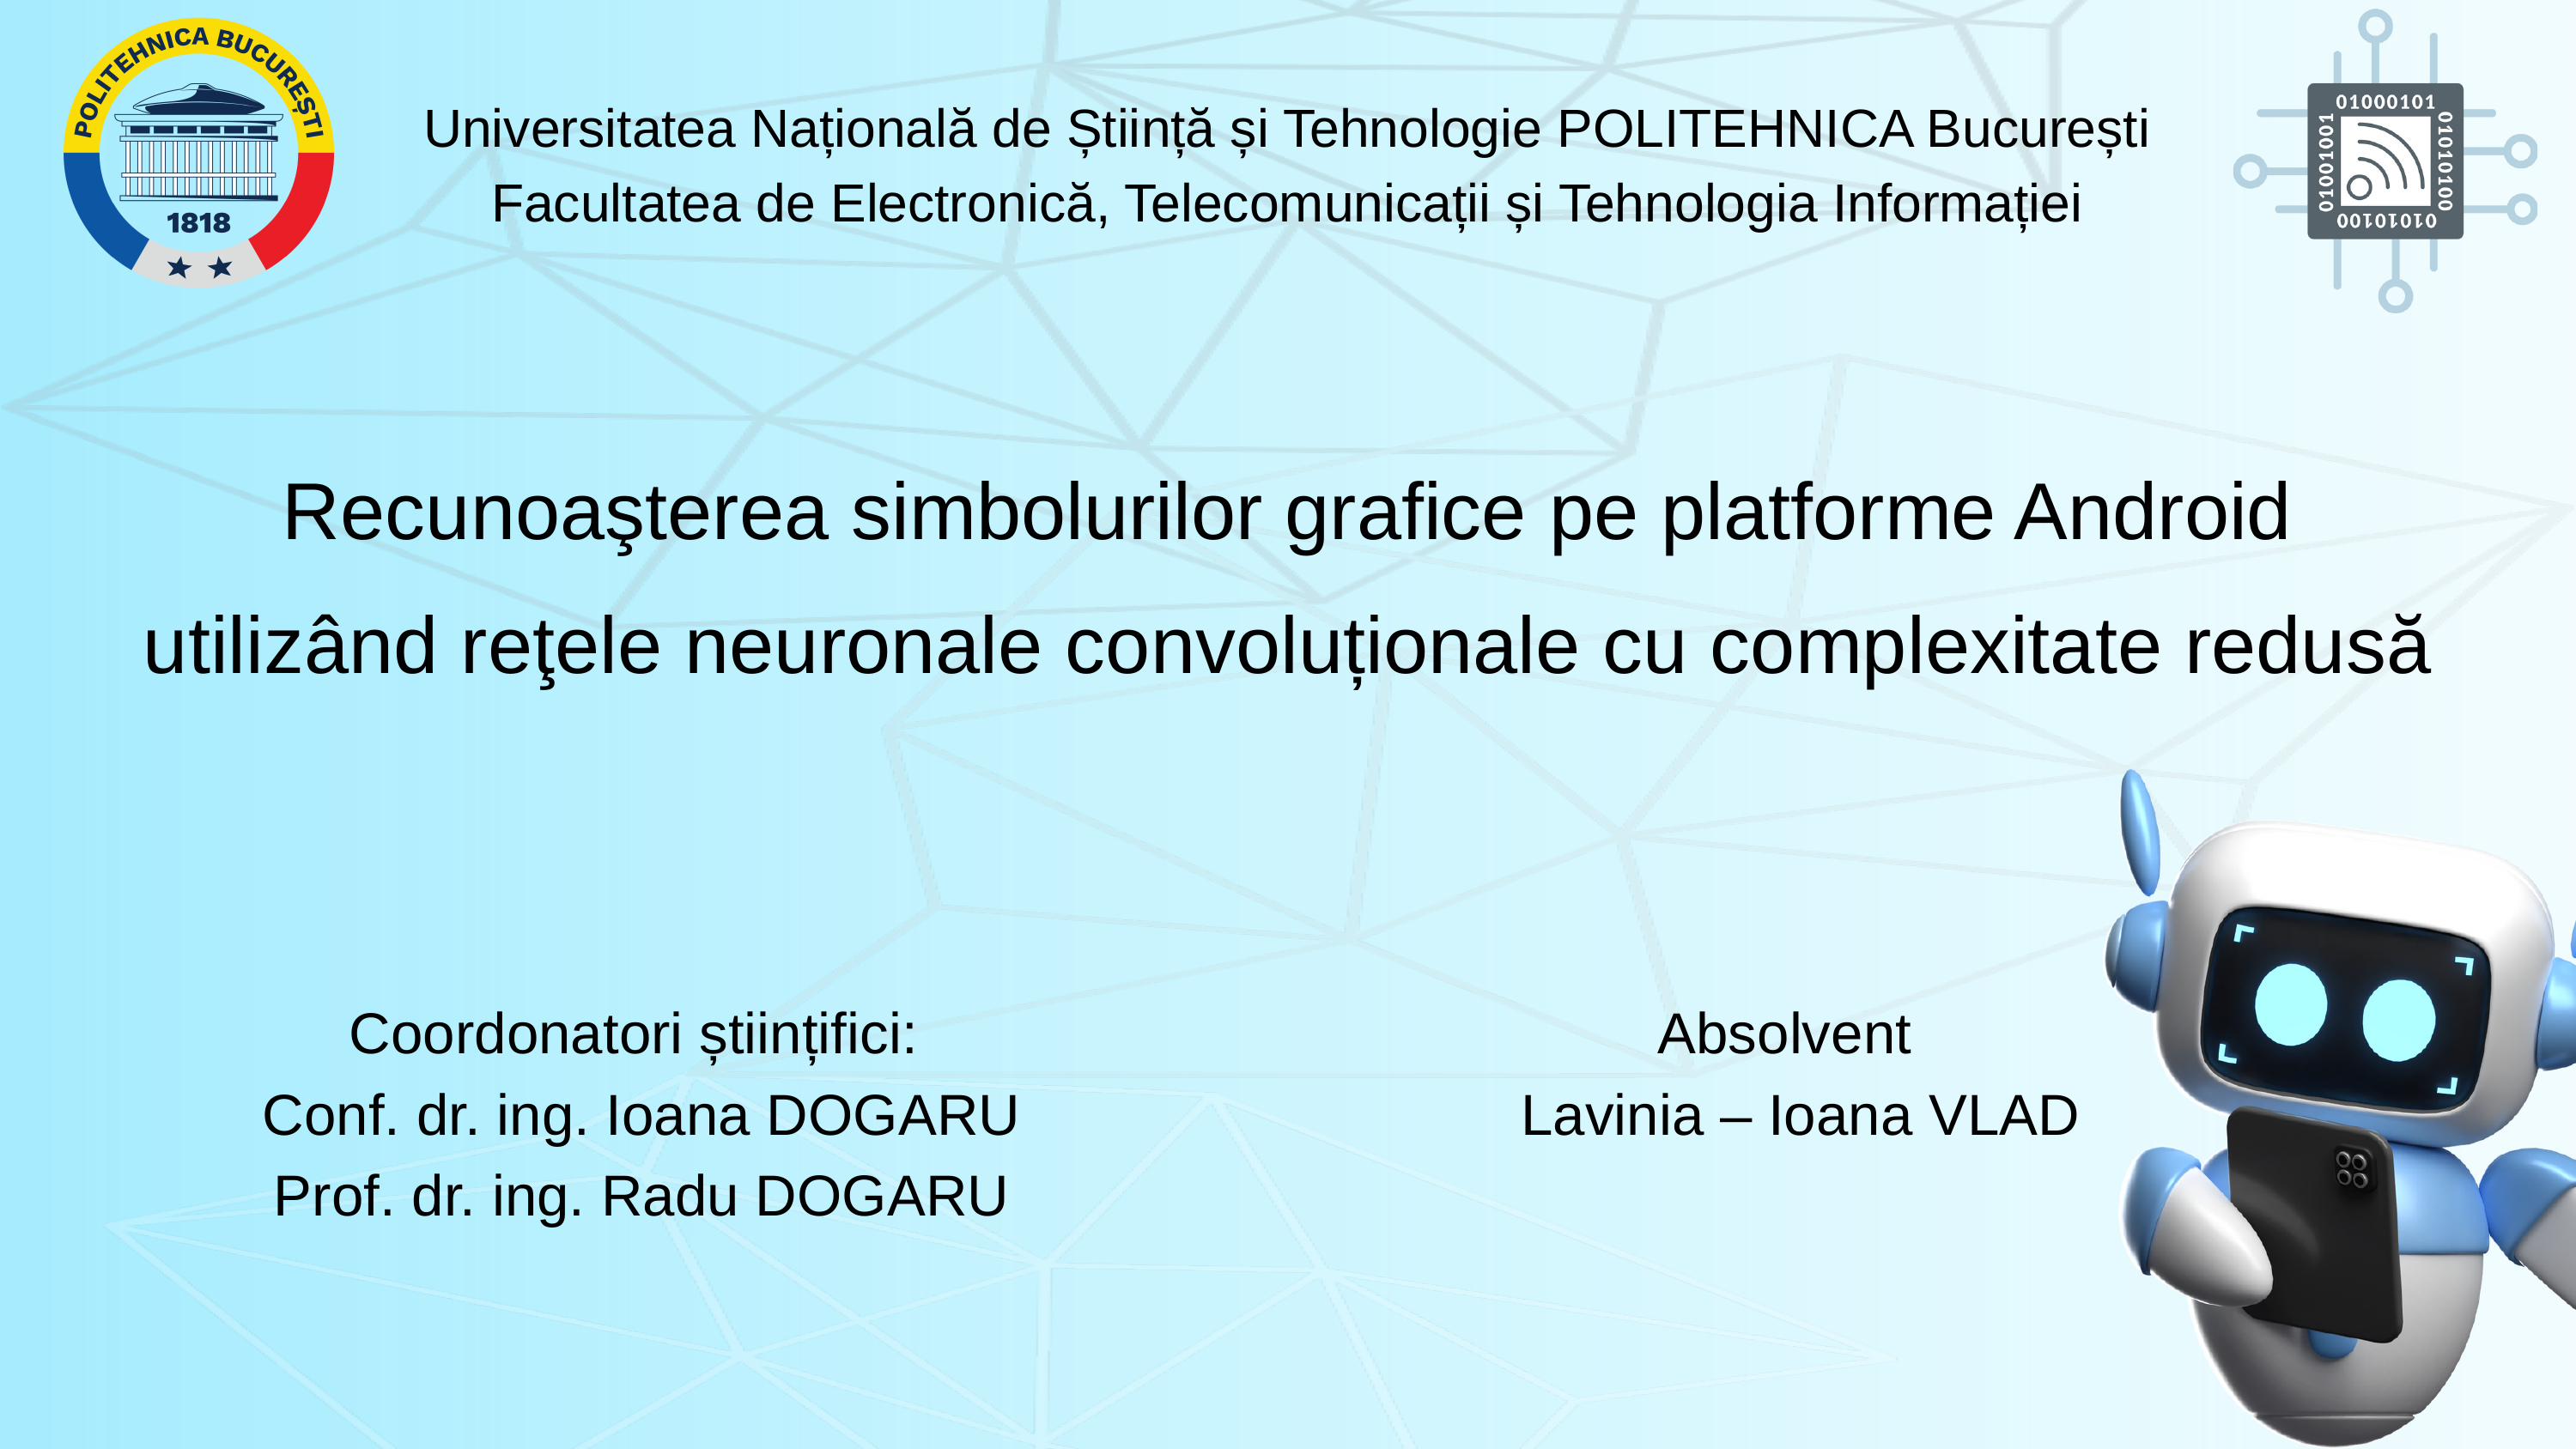

Universitatea Națională de Știință și Tehnologie POLITEHNICA București Facultatea de Electronică, Telecomunicații și Tehnologia Informației
Recunoaşterea simbolurilor grafice pe platforme Android utilizând reţele neuronale convoluționale cu complexitate redusă

Coordonatori științifici:
Conf. dr. ing. Ioana DOGARU
Prof. dr. ing. Radu DOGARU
Absolvent
 Lavinia – Ioana VLAD